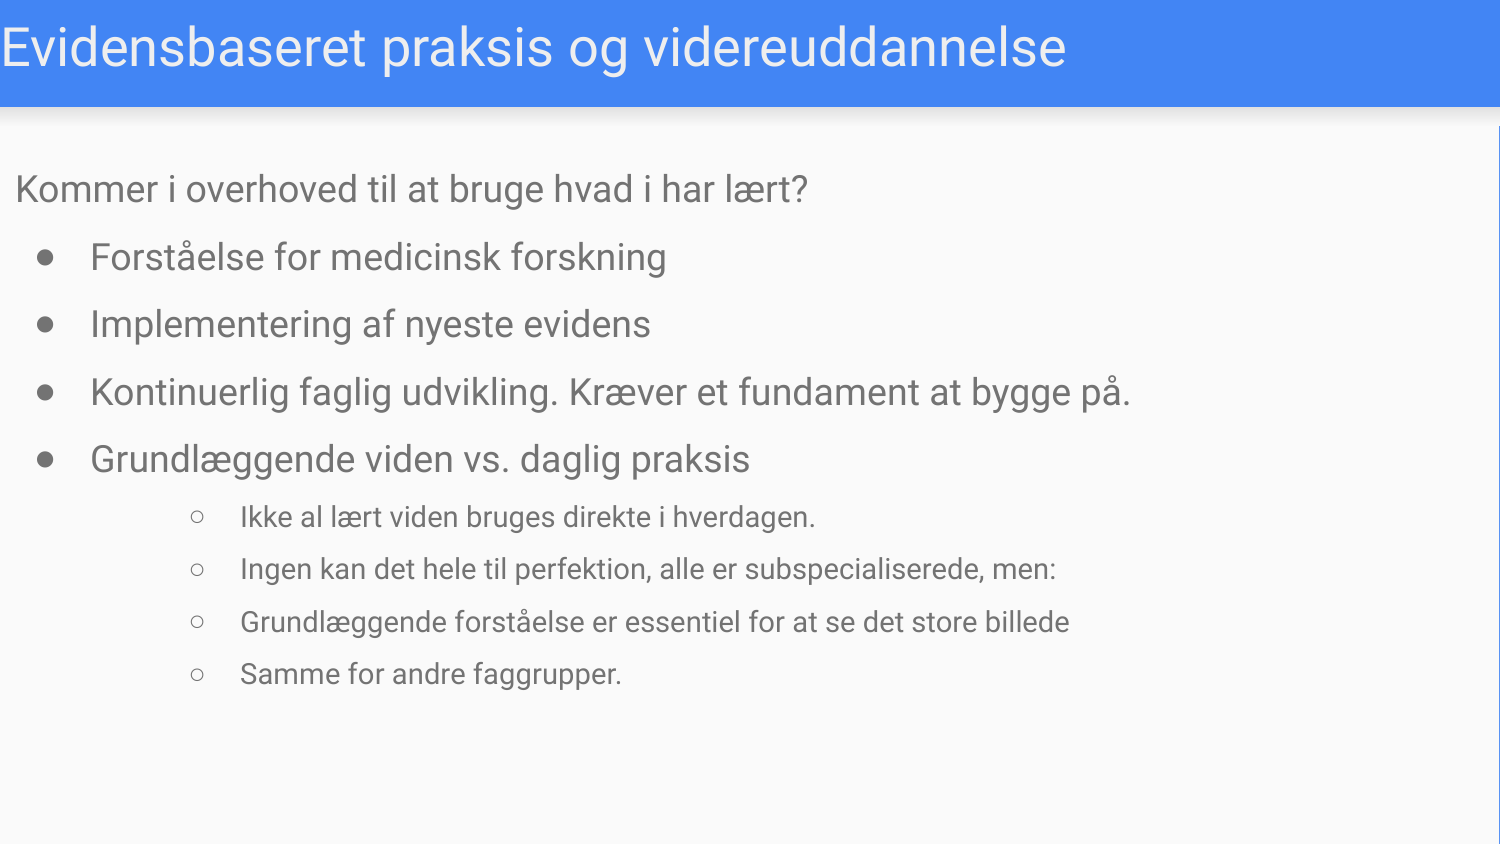

# Evidensbaseret praksis og videreuddannelse
Kommer i overhoved til at bruge hvad i har lært?
Forståelse for medicinsk forskning
Implementering af nyeste evidens
Kontinuerlig faglig udvikling. Kræver et fundament at bygge på.
Grundlæggende viden vs. daglig praksis
Ikke al lært viden bruges direkte i hverdagen.
Ingen kan det hele til perfektion, alle er subspecialiserede, men:
Grundlæggende forståelse er essentiel for at se det store billede
Samme for andre faggrupper.